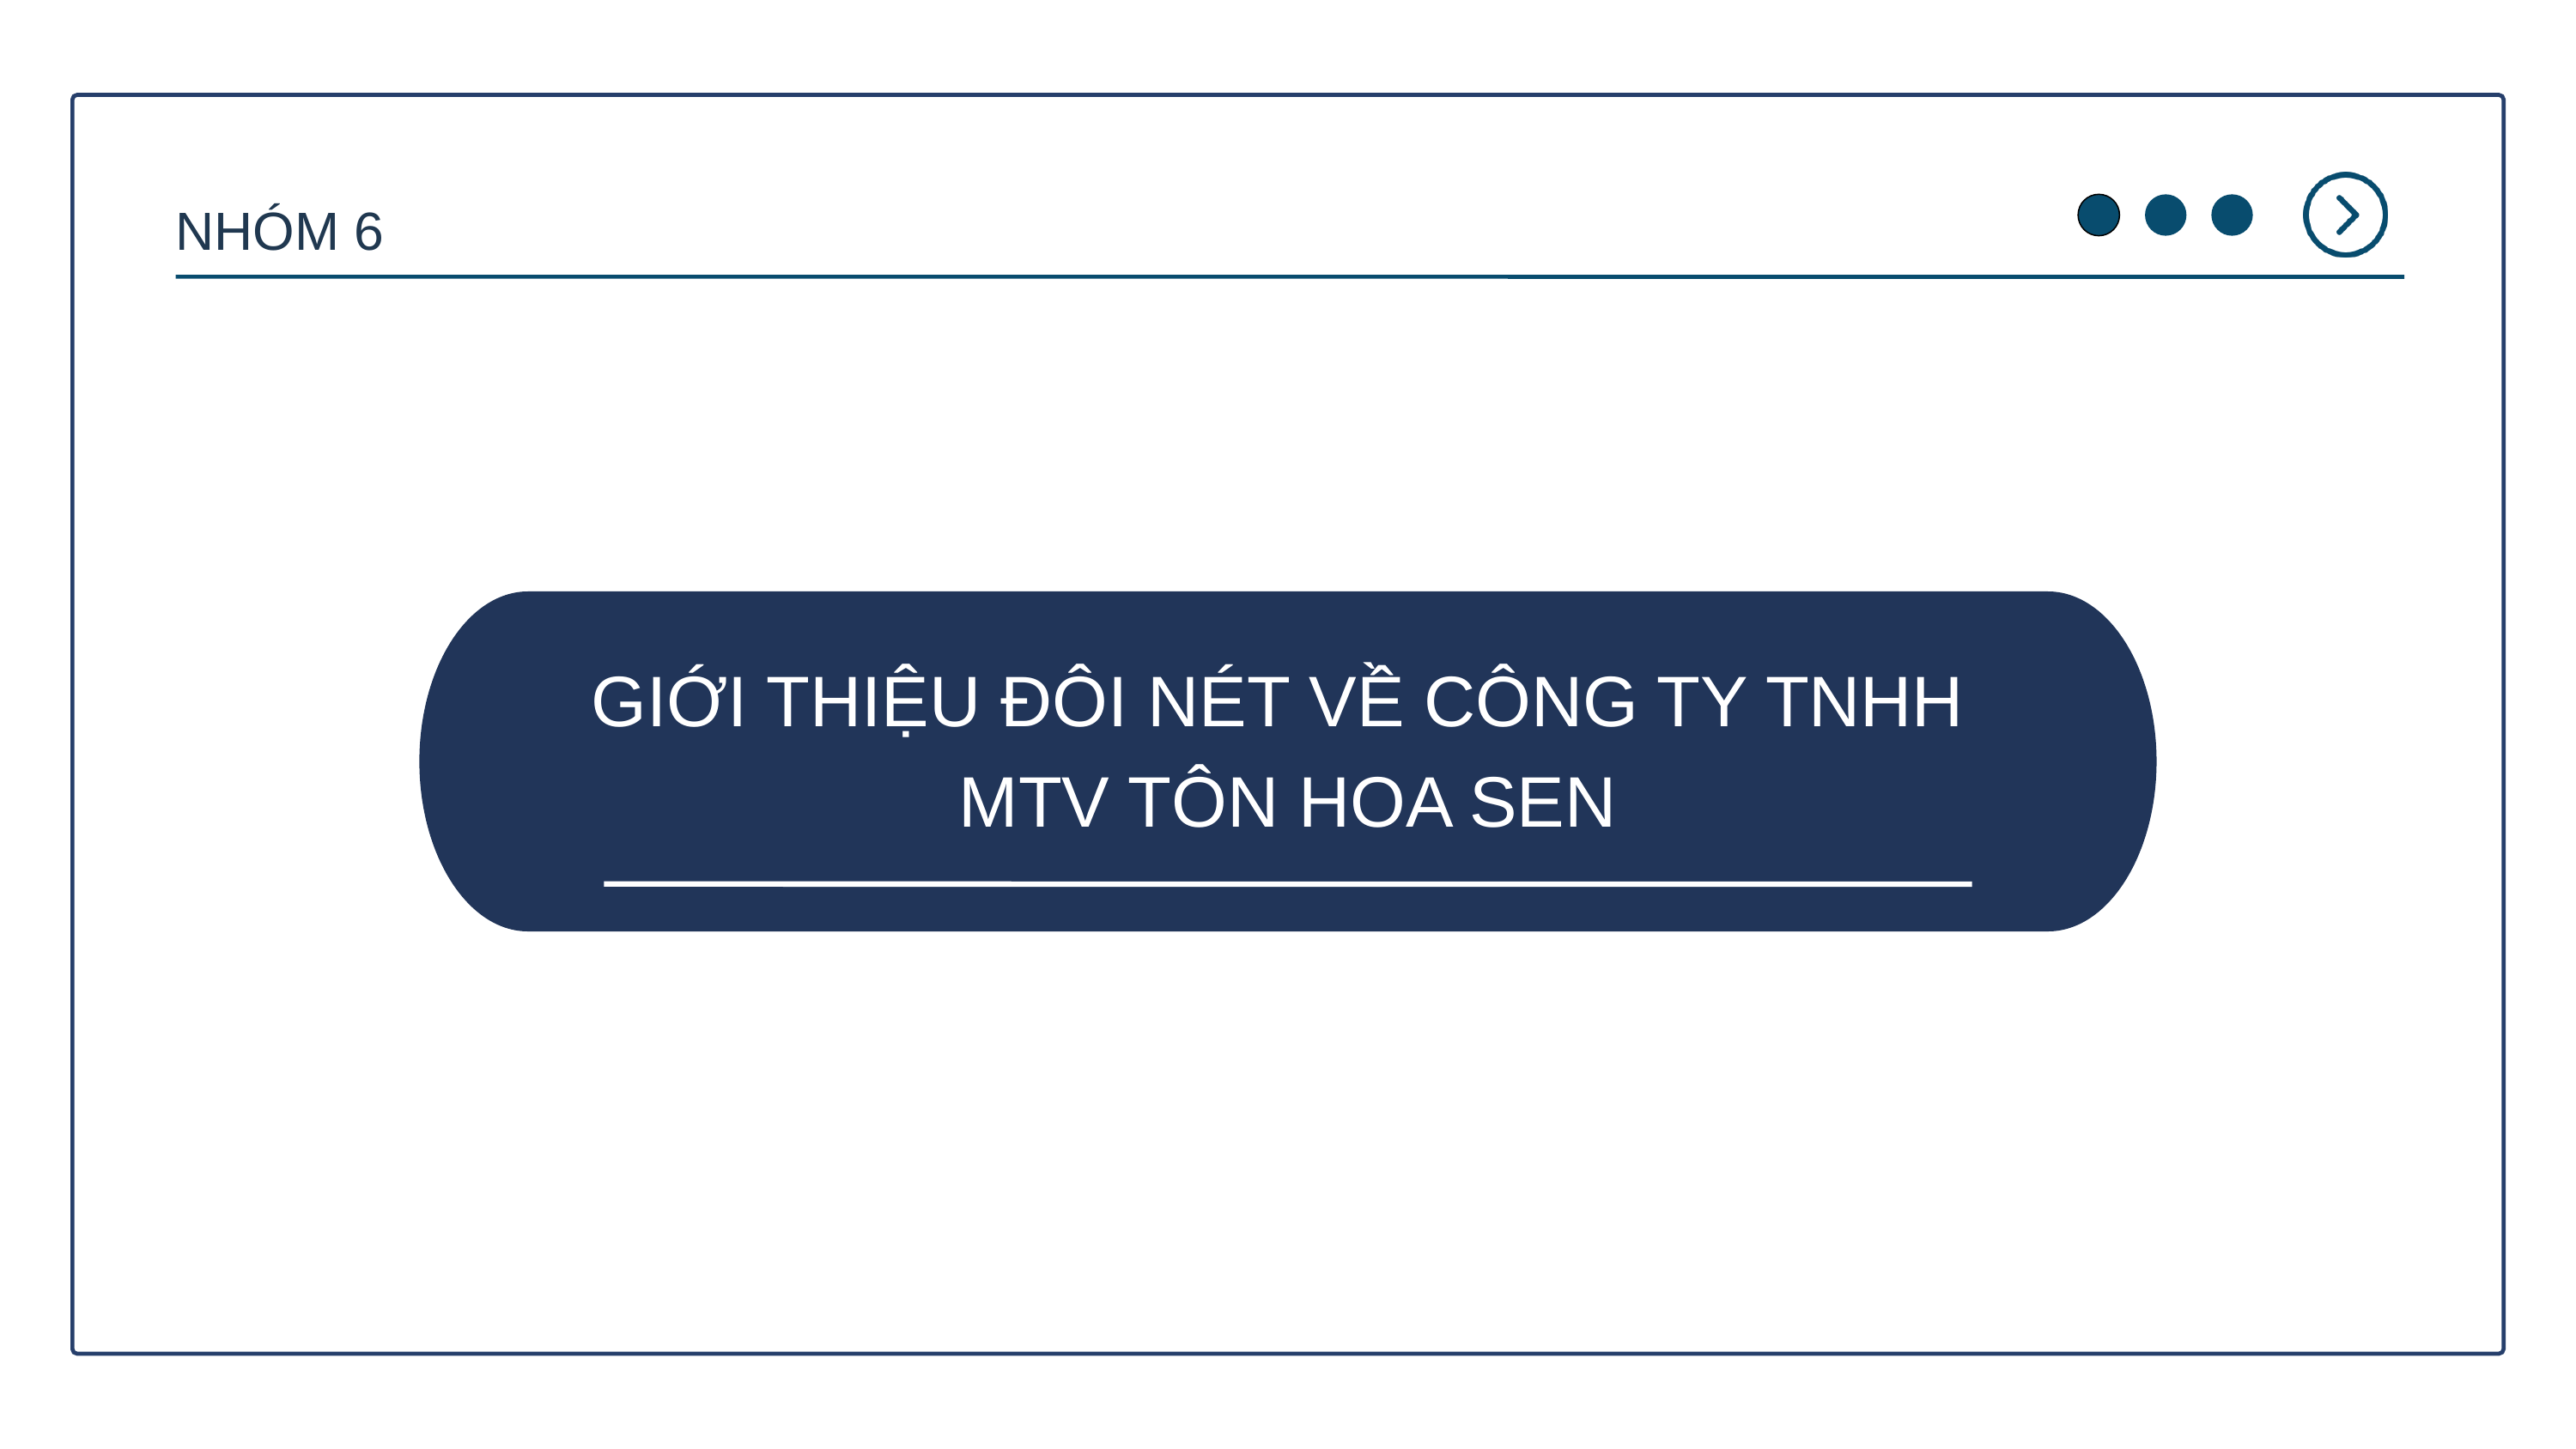

NHÓM 6

GIỚI THIỆU ĐÔI NÉT VỀ CÔNG TY TNHH
MTV TÔN HOA SEN